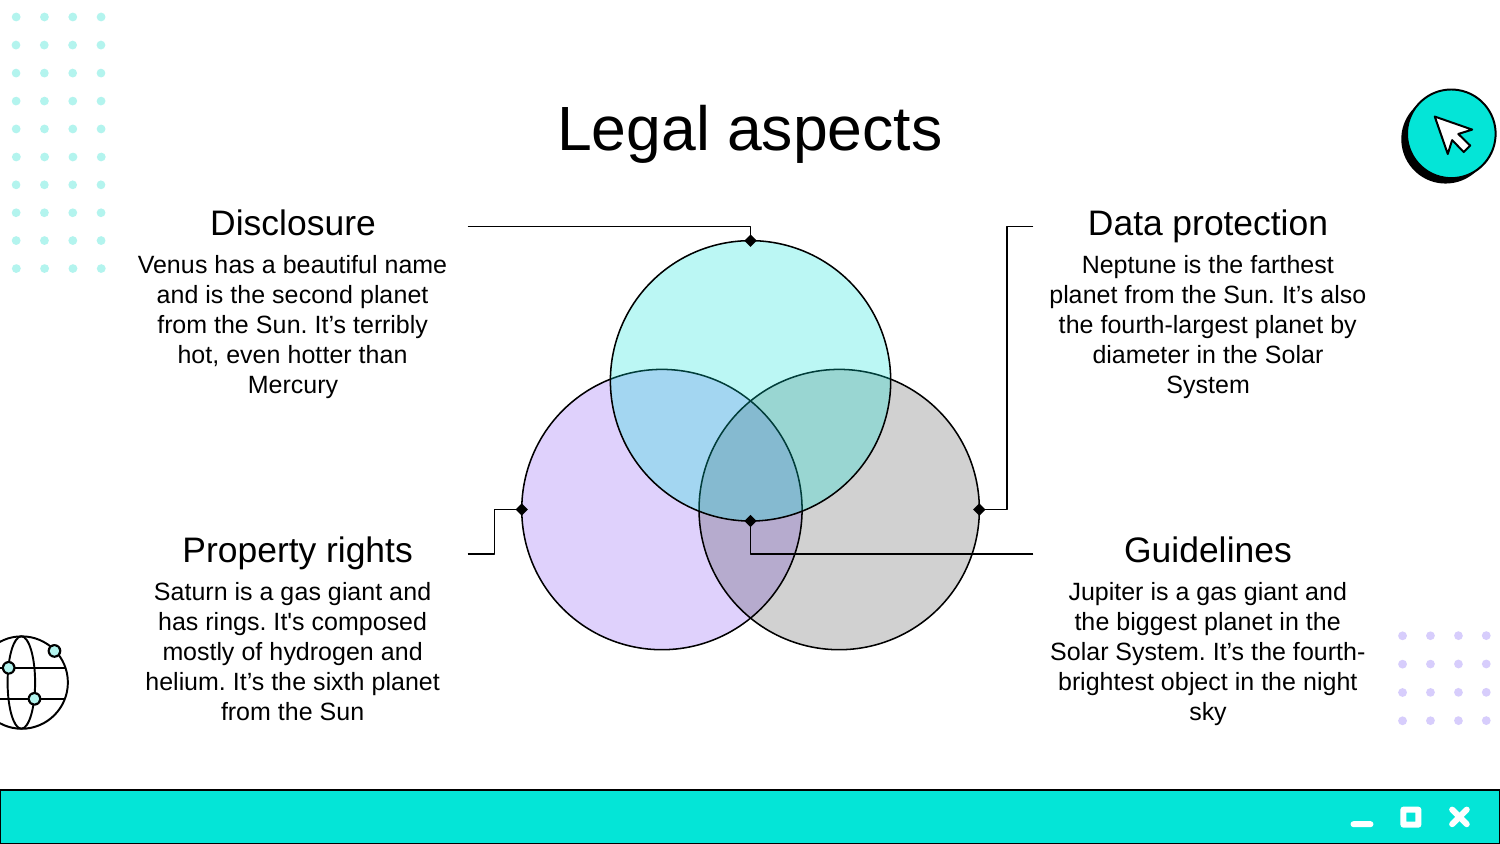

# Legal aspects
Disclosure
Data protection
Venus has a beautiful name and is the second planet from the Sun. It’s terribly hot, even hotter than Mercury
Neptune is the farthest planet from the Sun. It’s also the fourth-largest planet by diameter in the Solar System

 Property rights
Guidelines
Saturn is a gas giant and has rings. It's composed mostly of hydrogen and helium. It’s the sixth planet from the Sun
Jupiter is a gas giant and the biggest planet in the Solar System. It’s the fourth-brightest object in the night sky